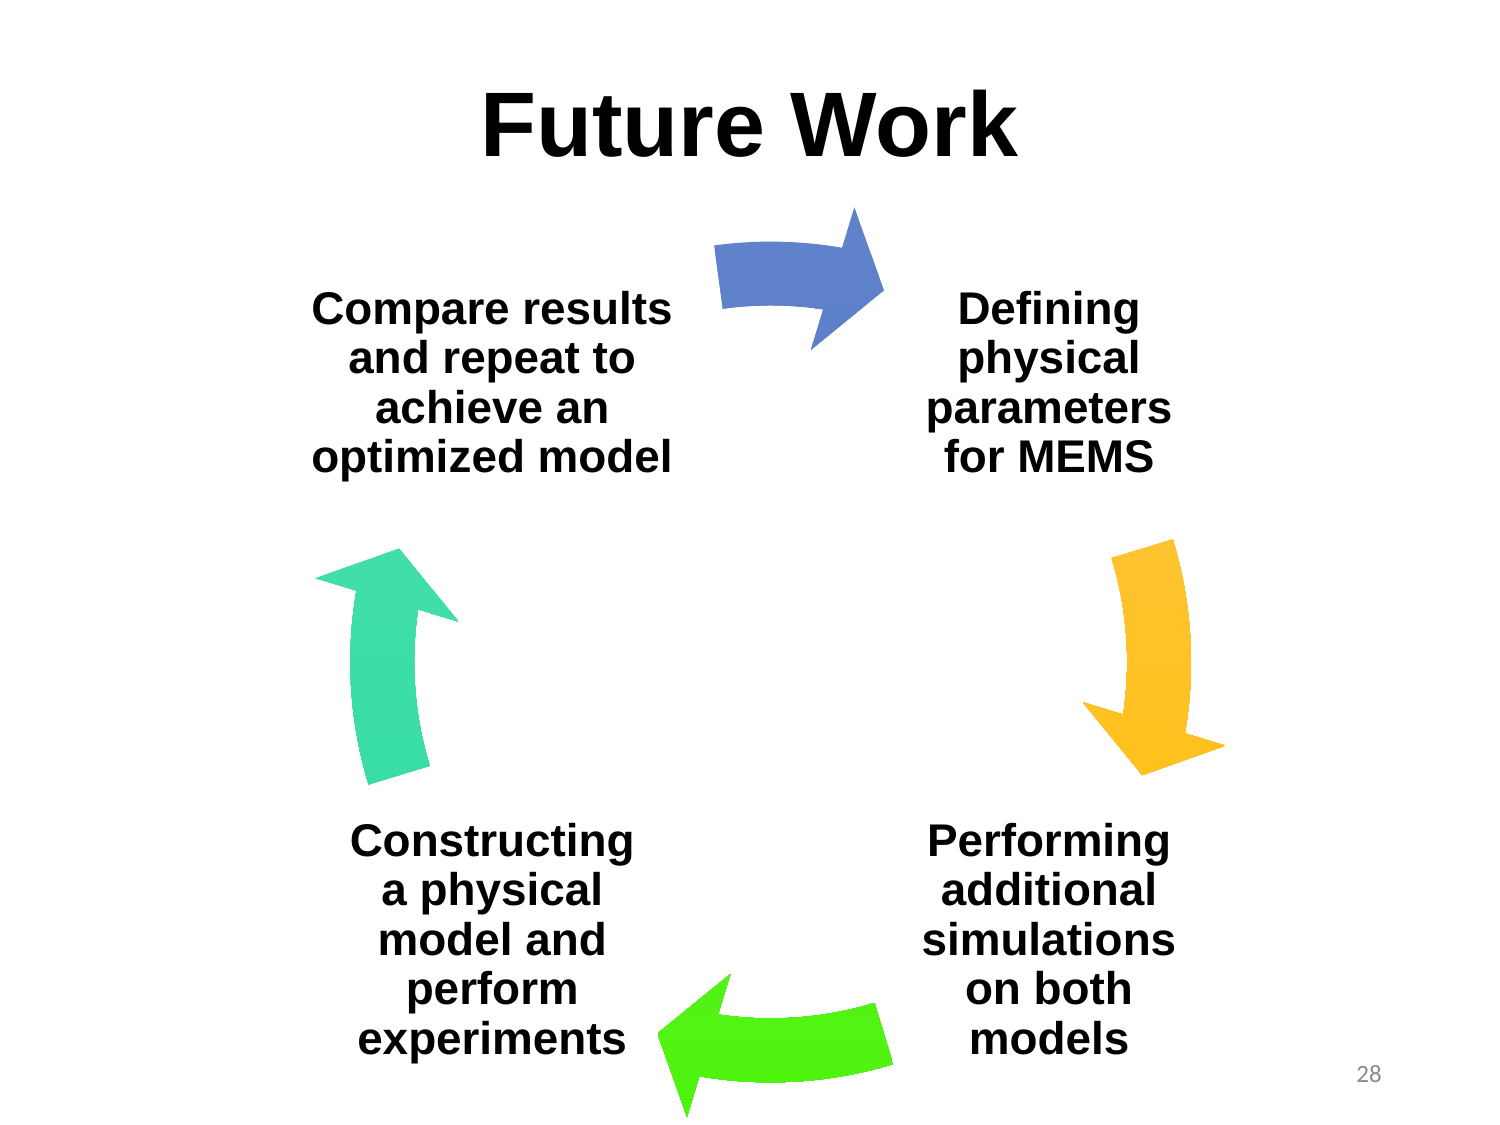

# Future Work
Defining physical parameters for MEMS
Performing additional simulations on both models
Constructing a physical model and perform experiments
Compare results and repeat to achieve an optimized model
28